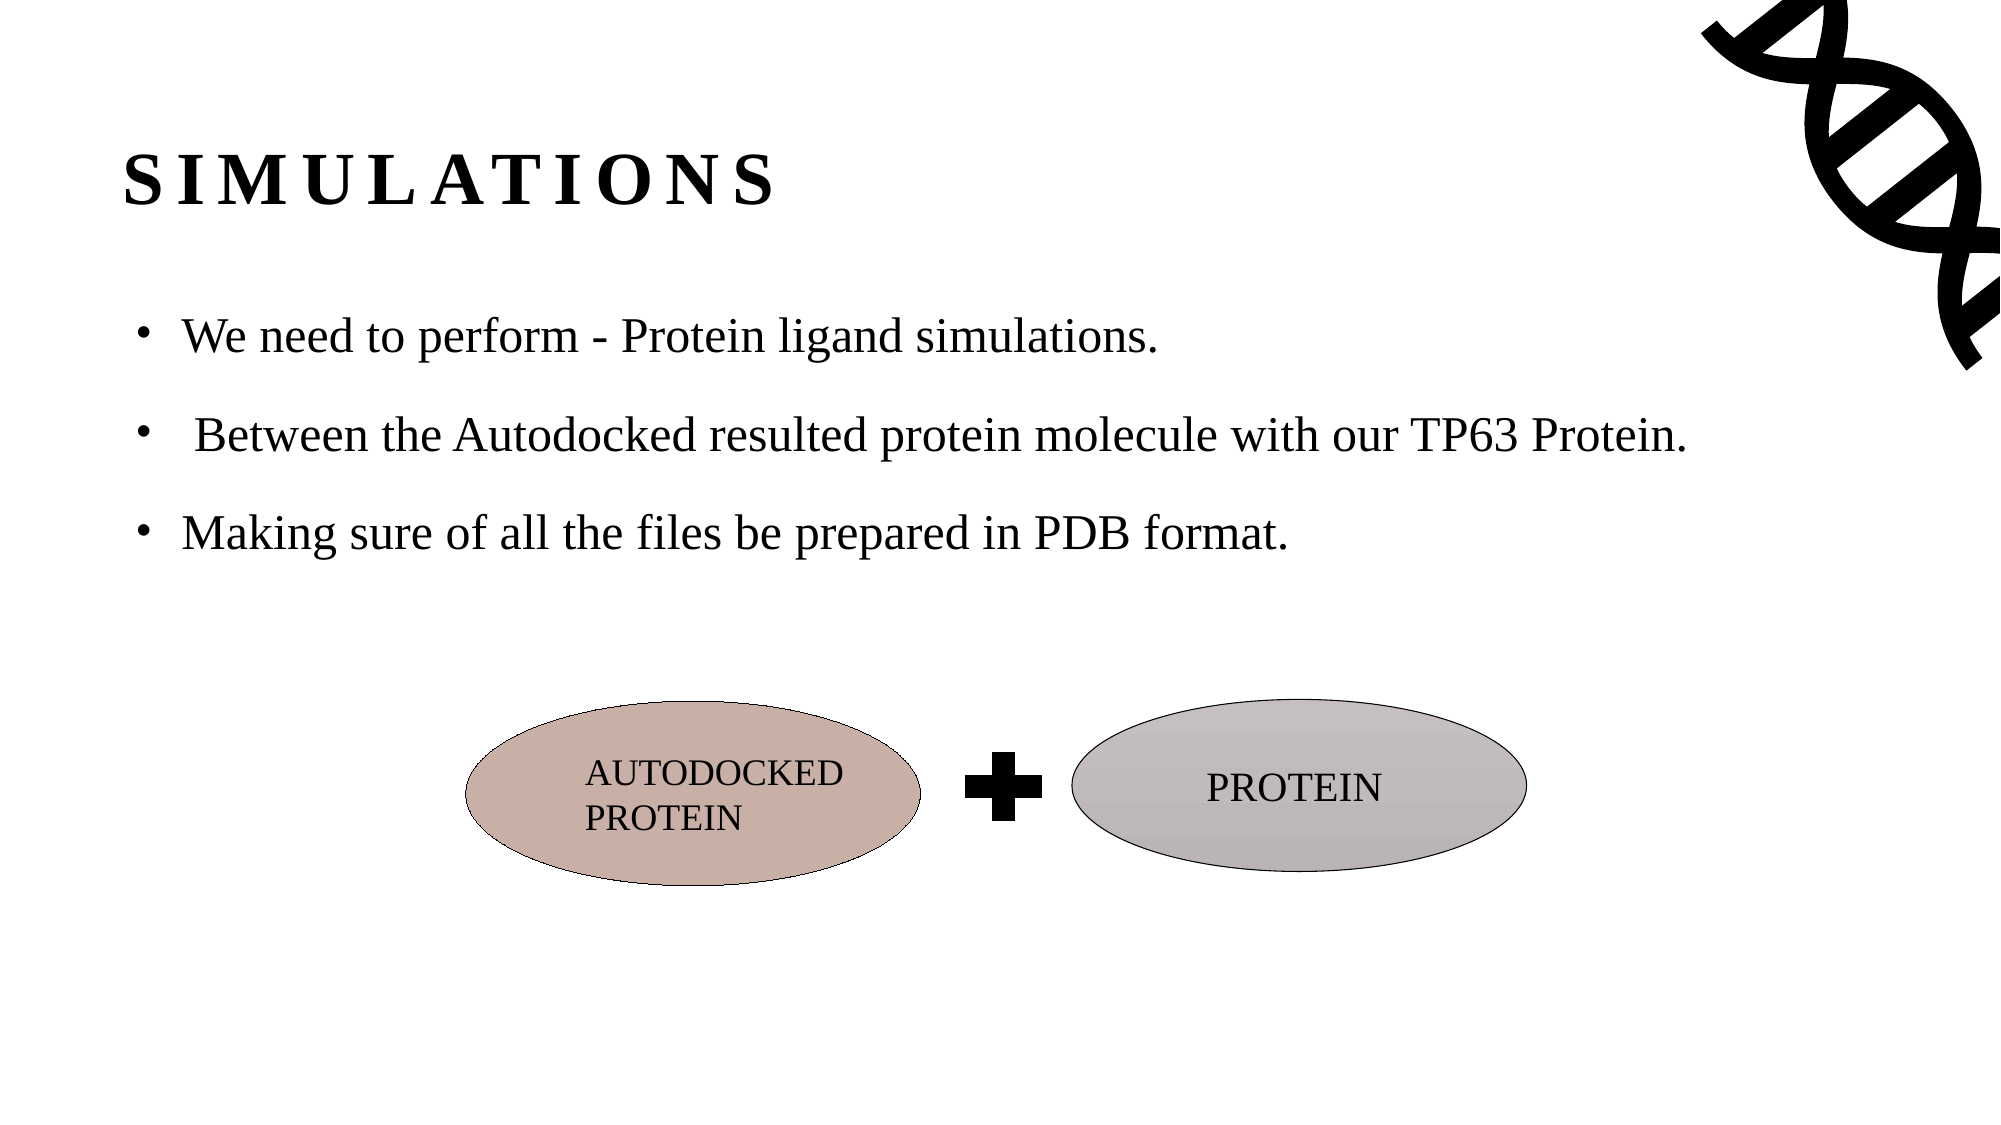

# Simulations
We need to perform - Protein ligand simulations.
 Between the Autodocked resulted protein molecule with our TP63 Protein.
Making sure of all the files be prepared in PDB format.

AUTODOCKED  PROTEIN

PROTEIN